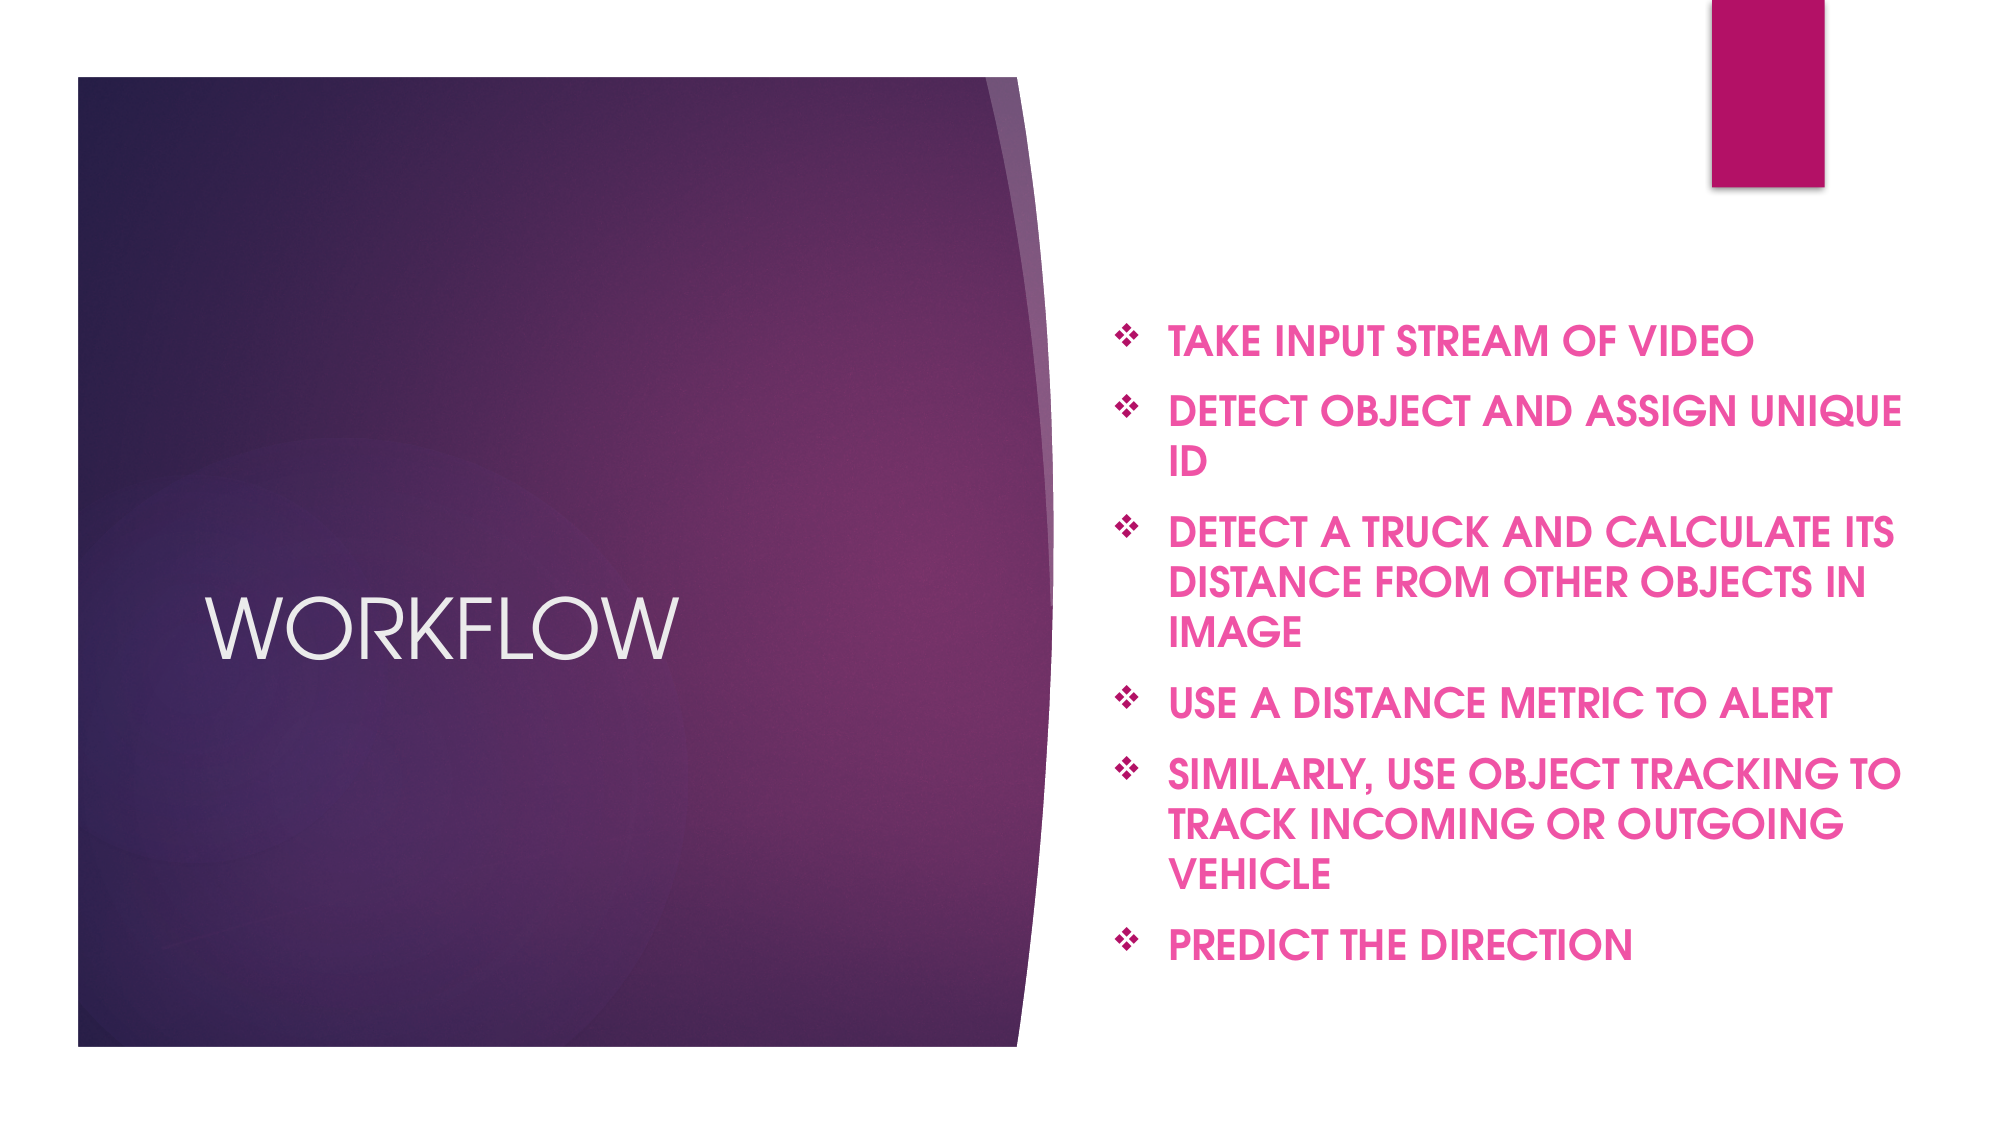

Take input stream of video
Detect object and assign unique id
Detect a truck and calculate its distance from other objects in image
Use a distance metric to alert
Similarly, use object tracking to track incoming or outgoing vehicle
Predict the direction
# WORKFLOW